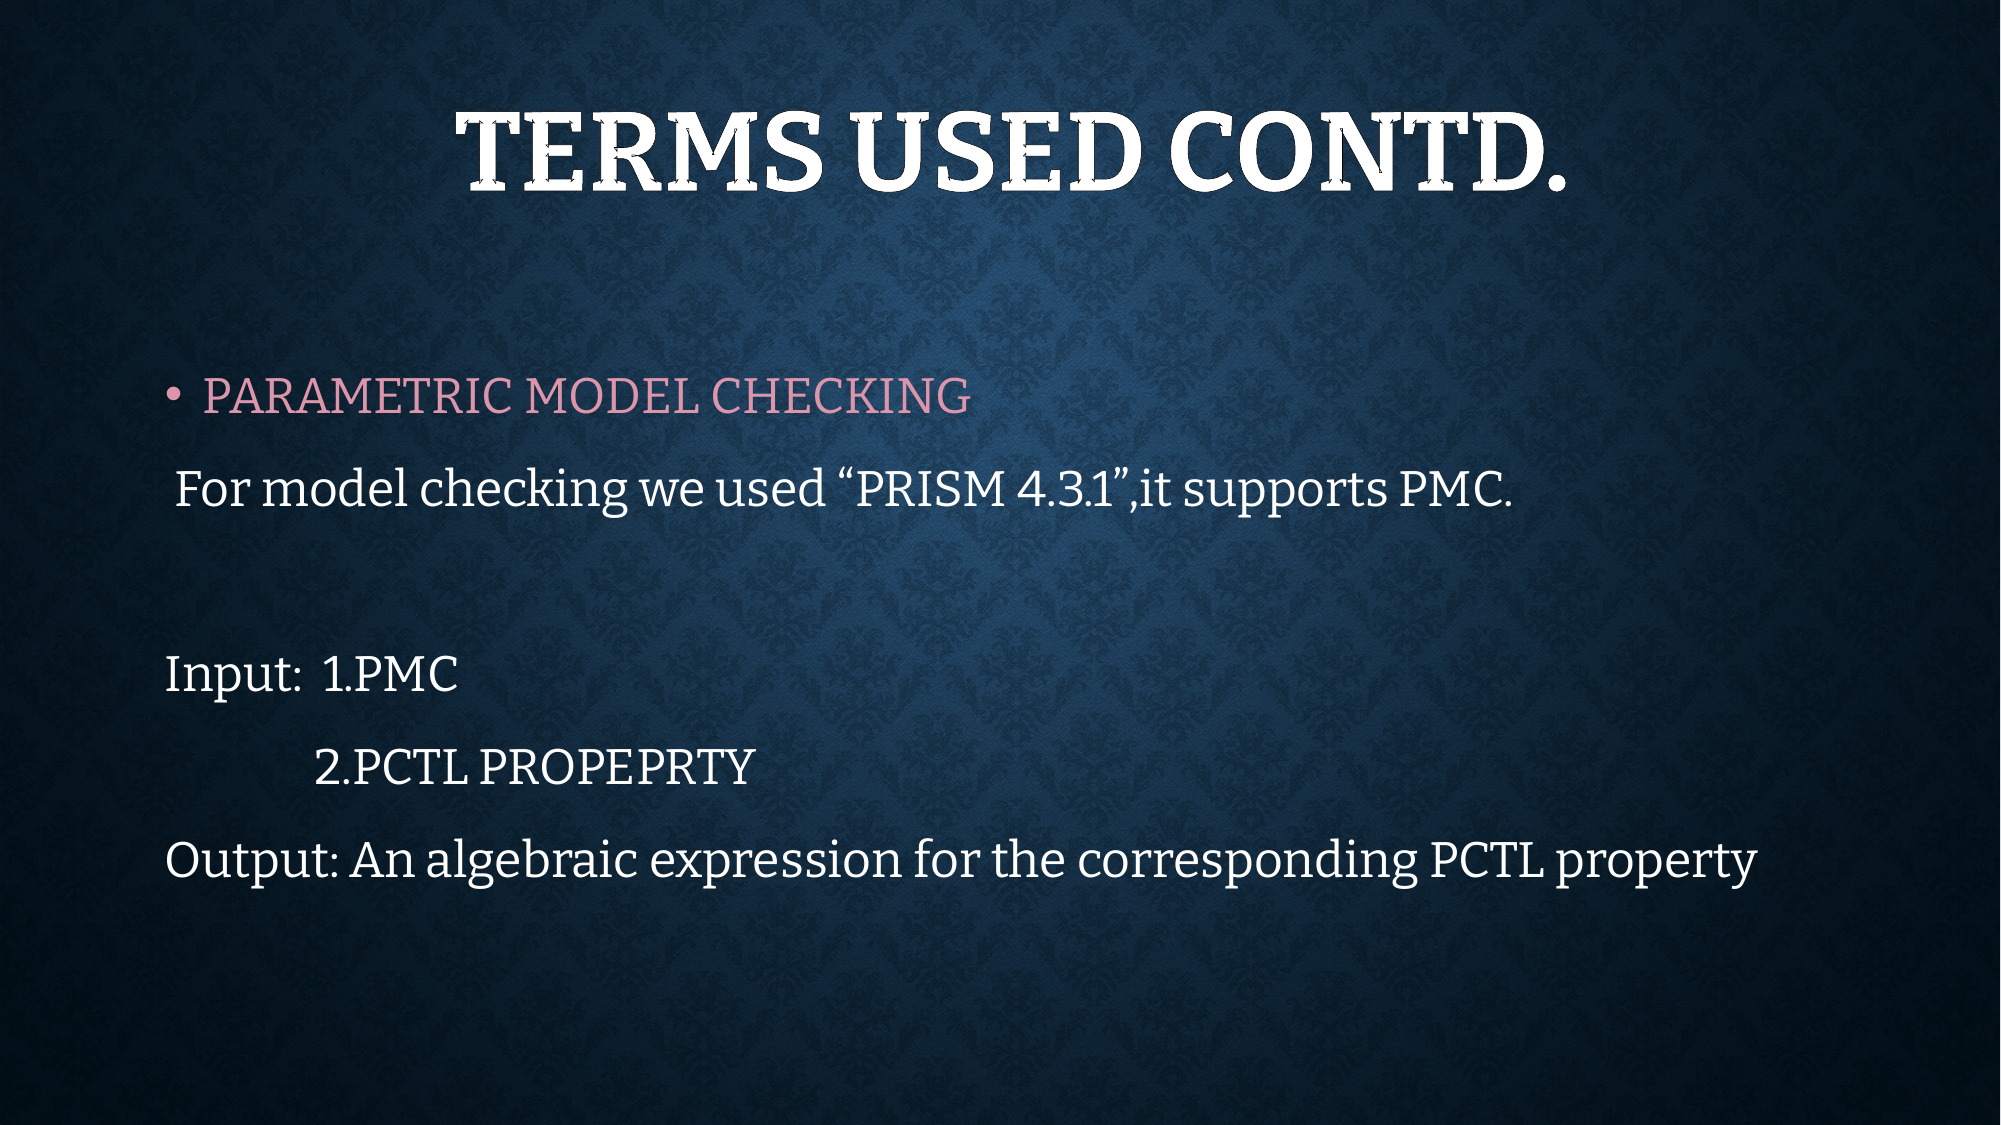

TERMS USED CONTD.
PARAMETRIC MODEL CHECKING
 For model checking we used “PRISM 4.3.1”,it supports PMC.

Input:  1.PMC
	2.PCTL PROPEPRTY
Output: An algebraic expression for the corresponding PCTL property